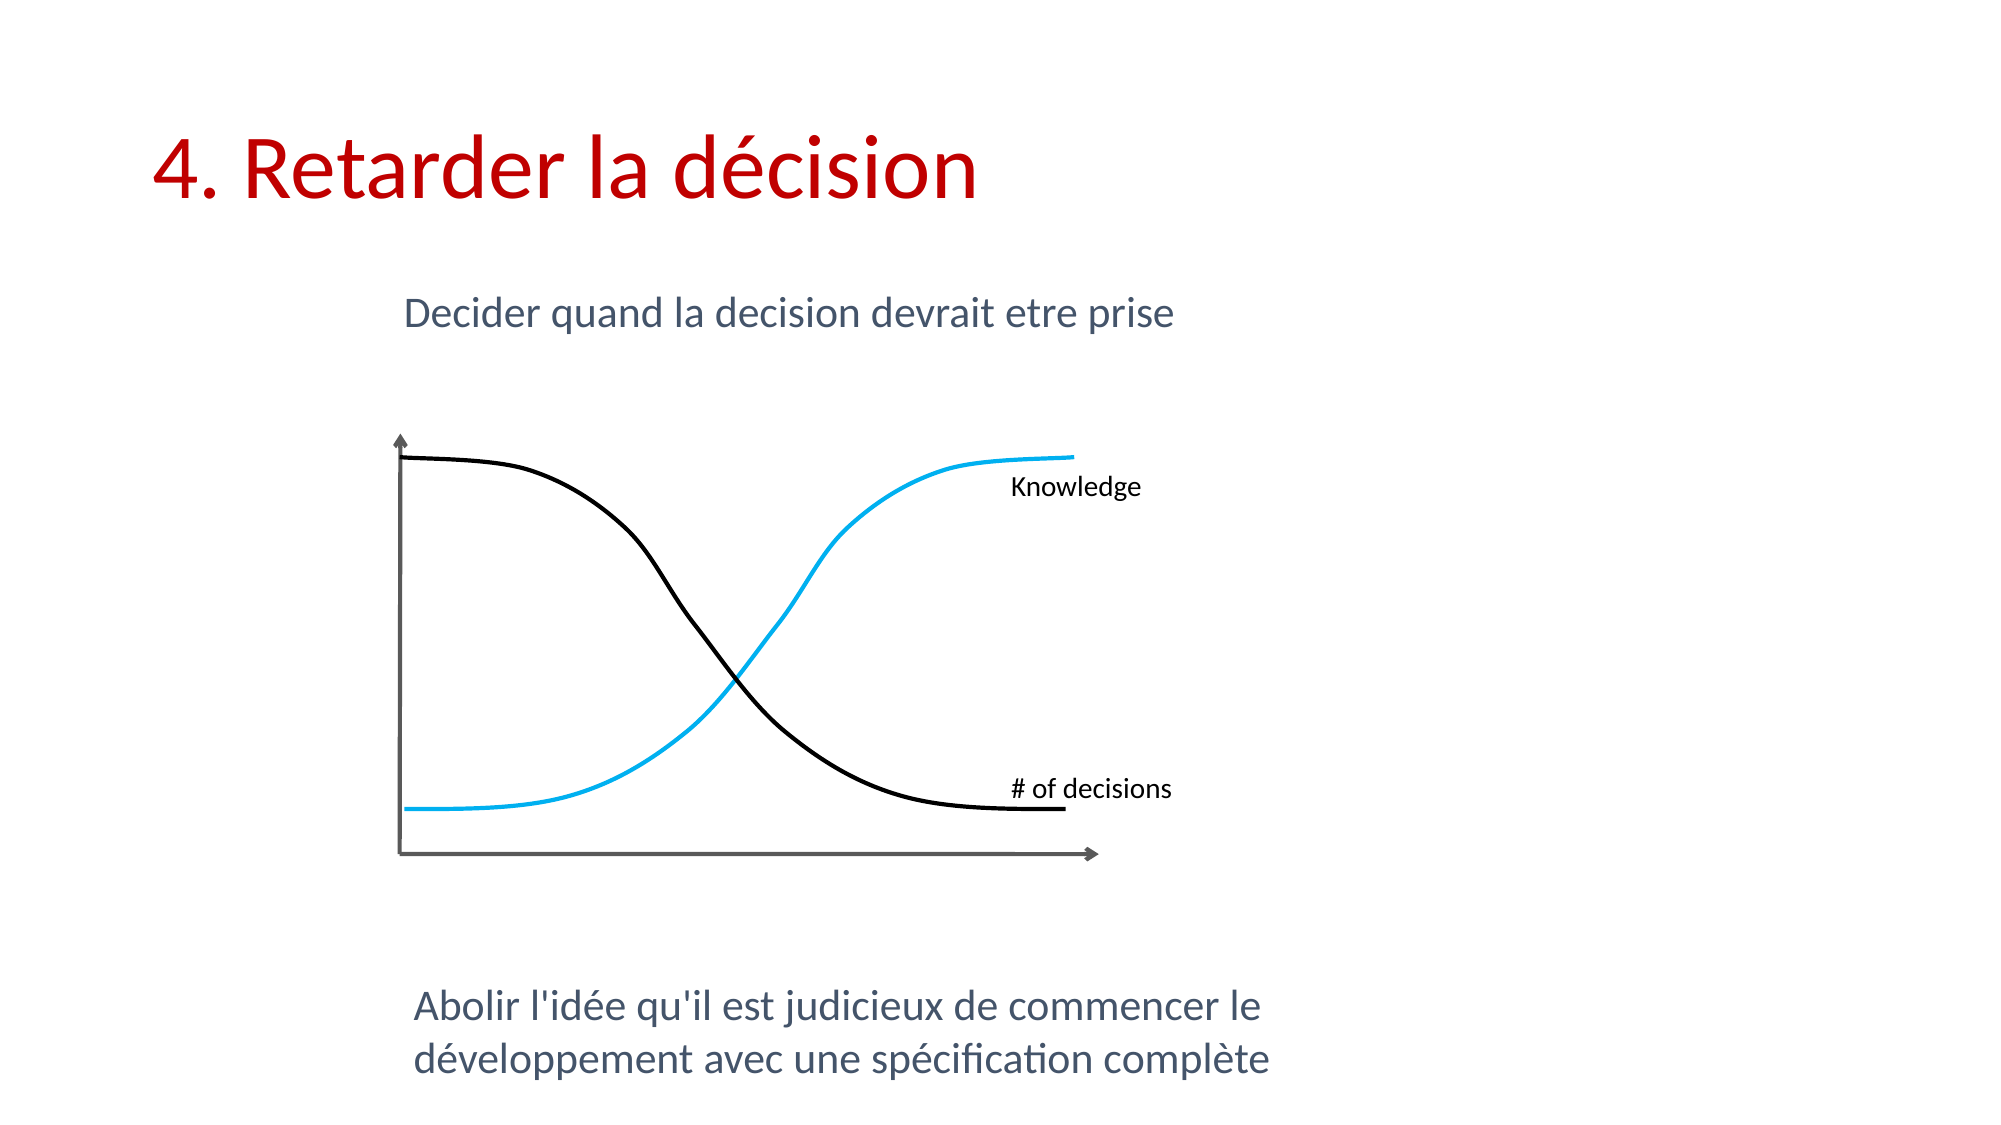

# 4. Retarder la décision
Decider quand la decision devrait etre prise

Knowledge
# of decisions

Abolir l'idée qu'il est judicieux de commencer le développement avec une spécification complète